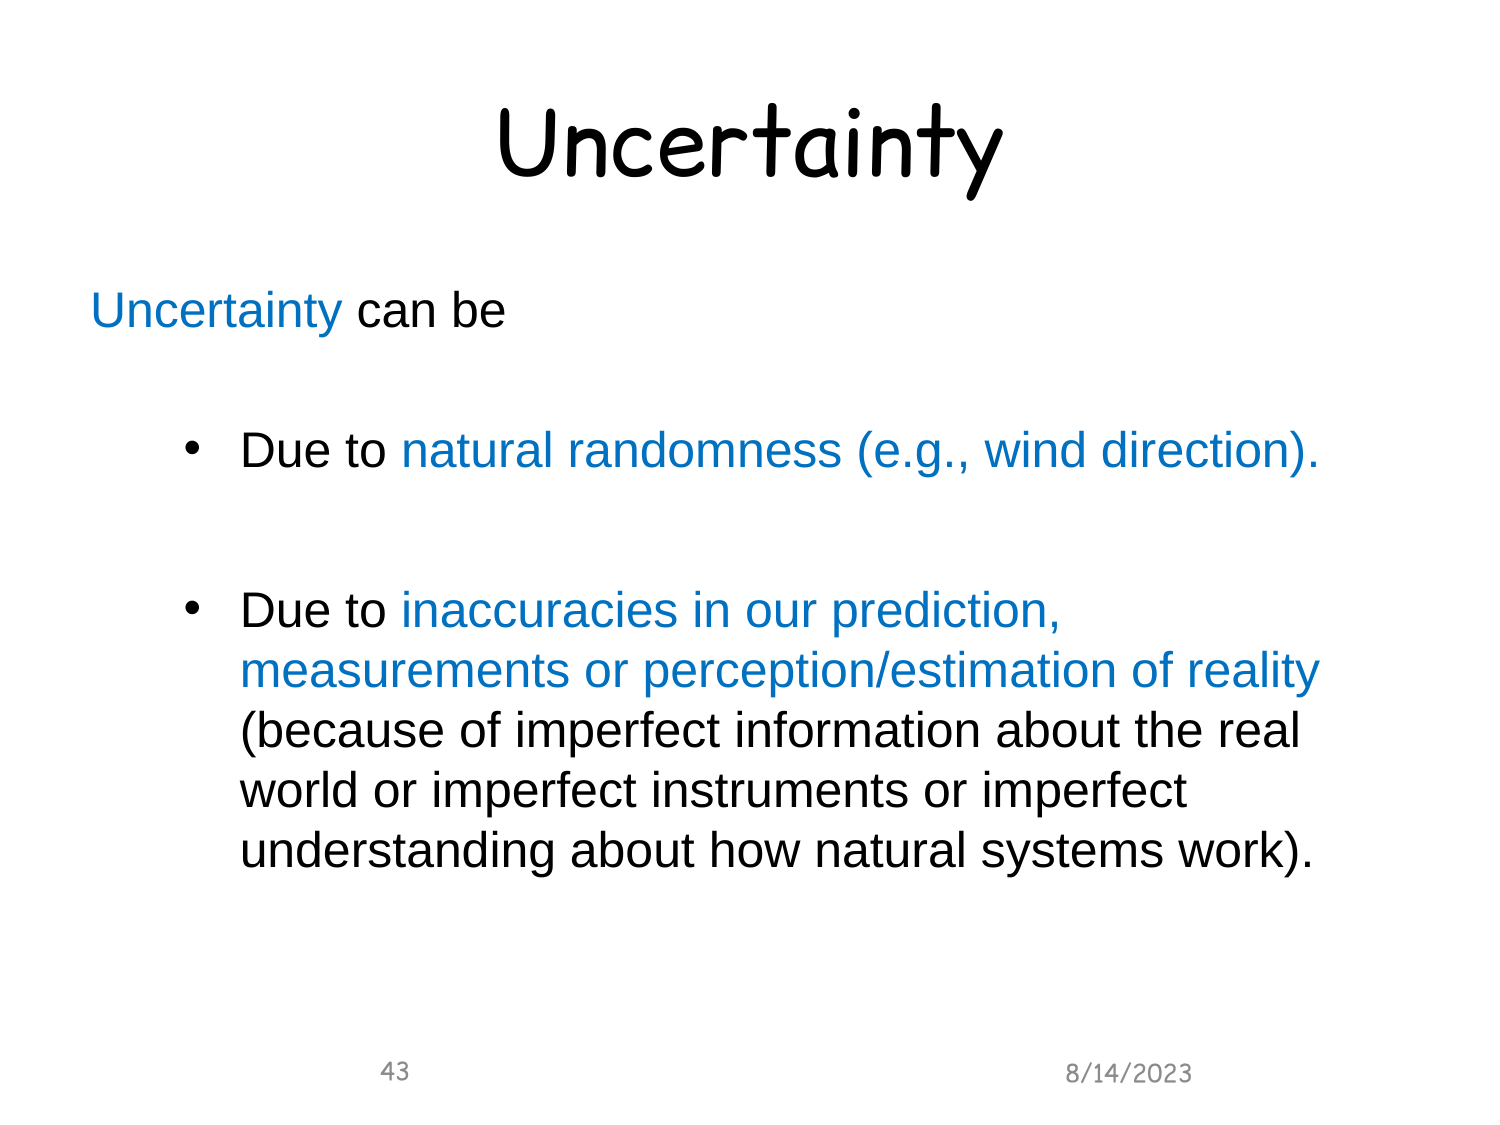

# Uncertainty

Uncertainty can be

Due to natural randomness (e.g., wind direction).

Due to inaccuracies in our prediction, measurements or perception/estimation of reality (because of imperfect information about the real world or imperfect instruments or imperfect understanding about how natural systems work).
43
8/14/2023